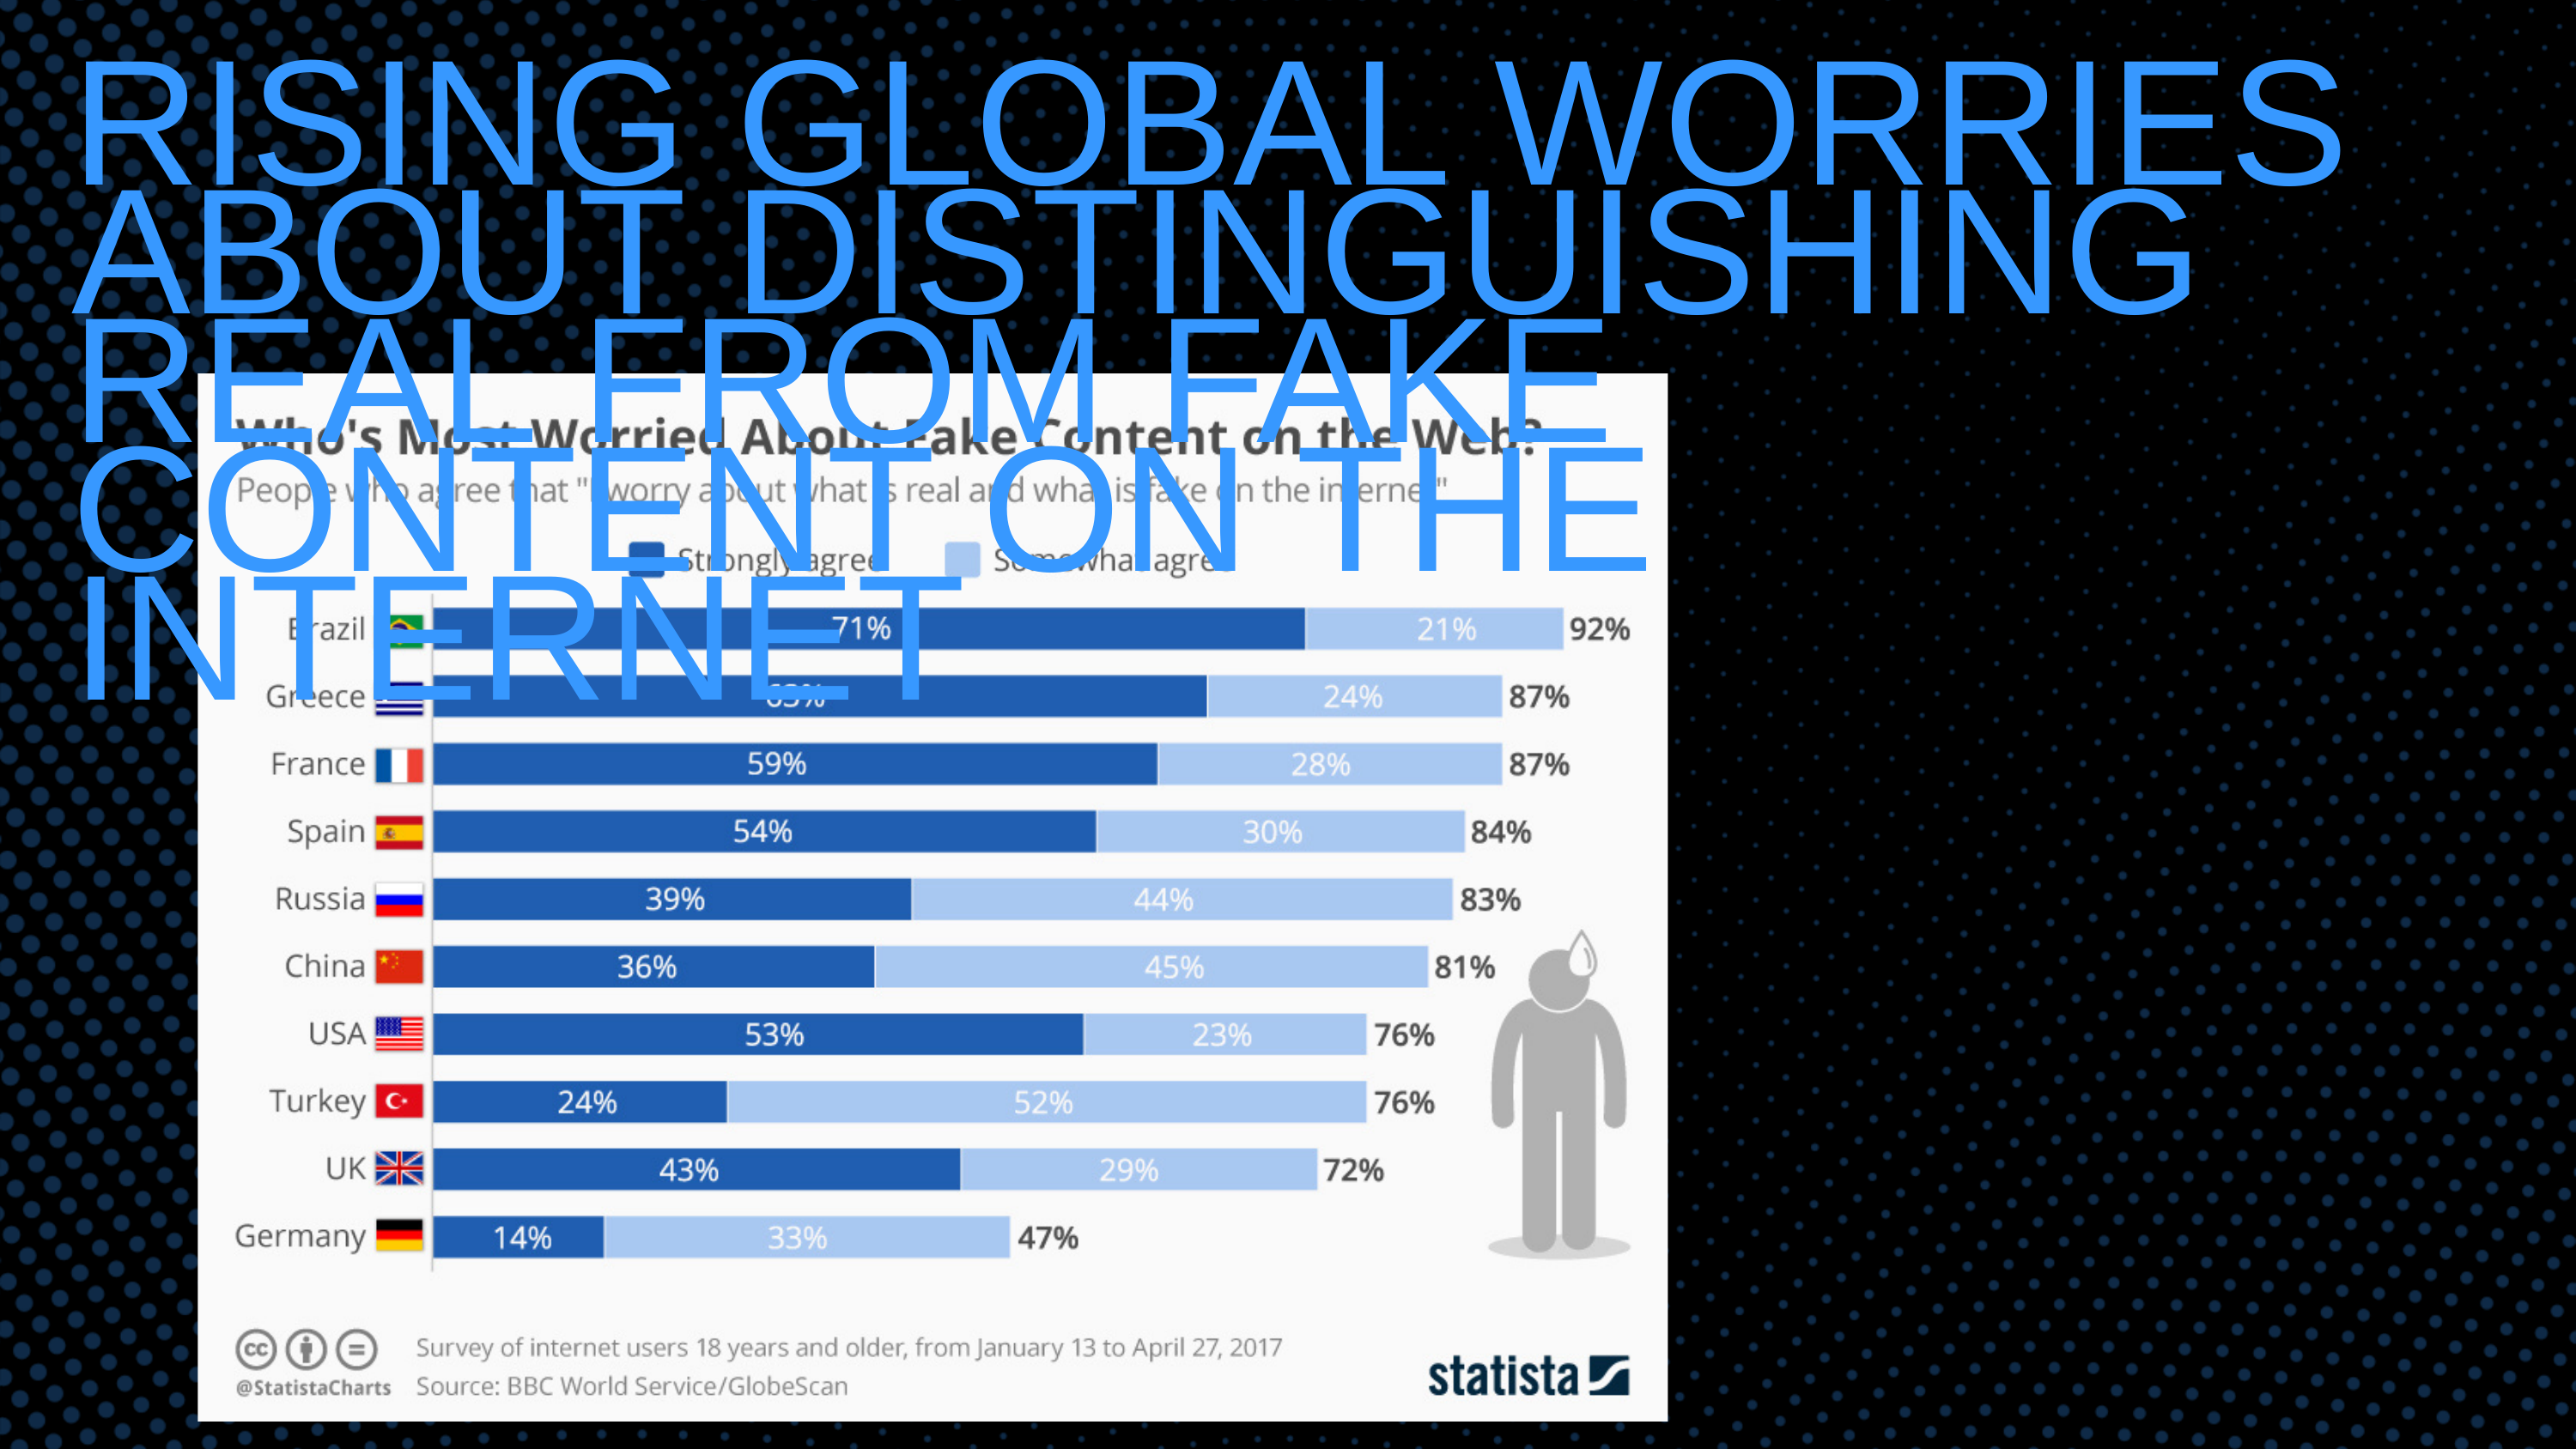

RISING GLOBAL WORRIES ABOUT DISTINGUISHING REAL FROM FAKE CONTENT ON THE INTERNET